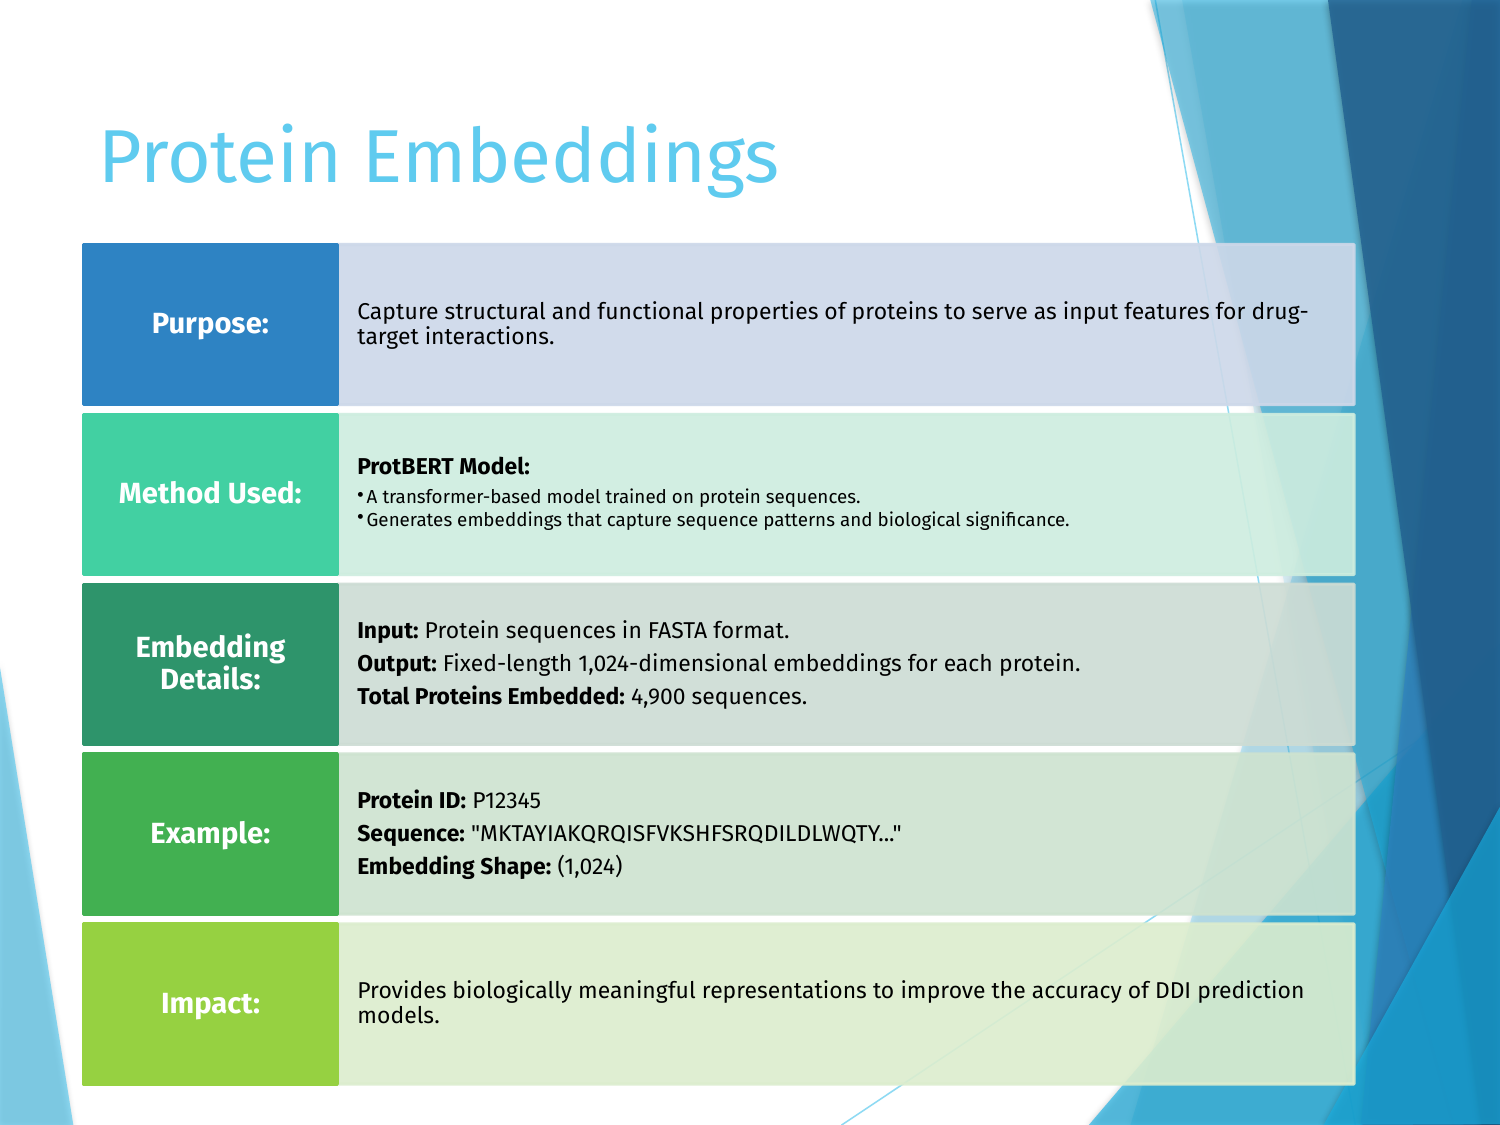

# Protein Embeddings
Capture structural and functional properties of proteins to serve as input features for drug-target interactions.
Purpose:
ProtBERT Model:
A transformer-based model trained on protein sequences.
Generates embeddings that capture sequence patterns and biological significance.
Method Used:
Input: Protein sequences in FASTA format.
Output: Fixed-length 1,024-dimensional embeddings for each protein.
Total Proteins Embedded: 4,900 sequences.
Embedding Details:
Protein ID: P12345
Sequence: "MKTAYIAKQRQISFVKSHFSRQDILDLWQTY..."
Embedding Shape: (1,024)
Example:
Provides biologically meaningful representations to improve the accuracy of DDI prediction models.
Impact: